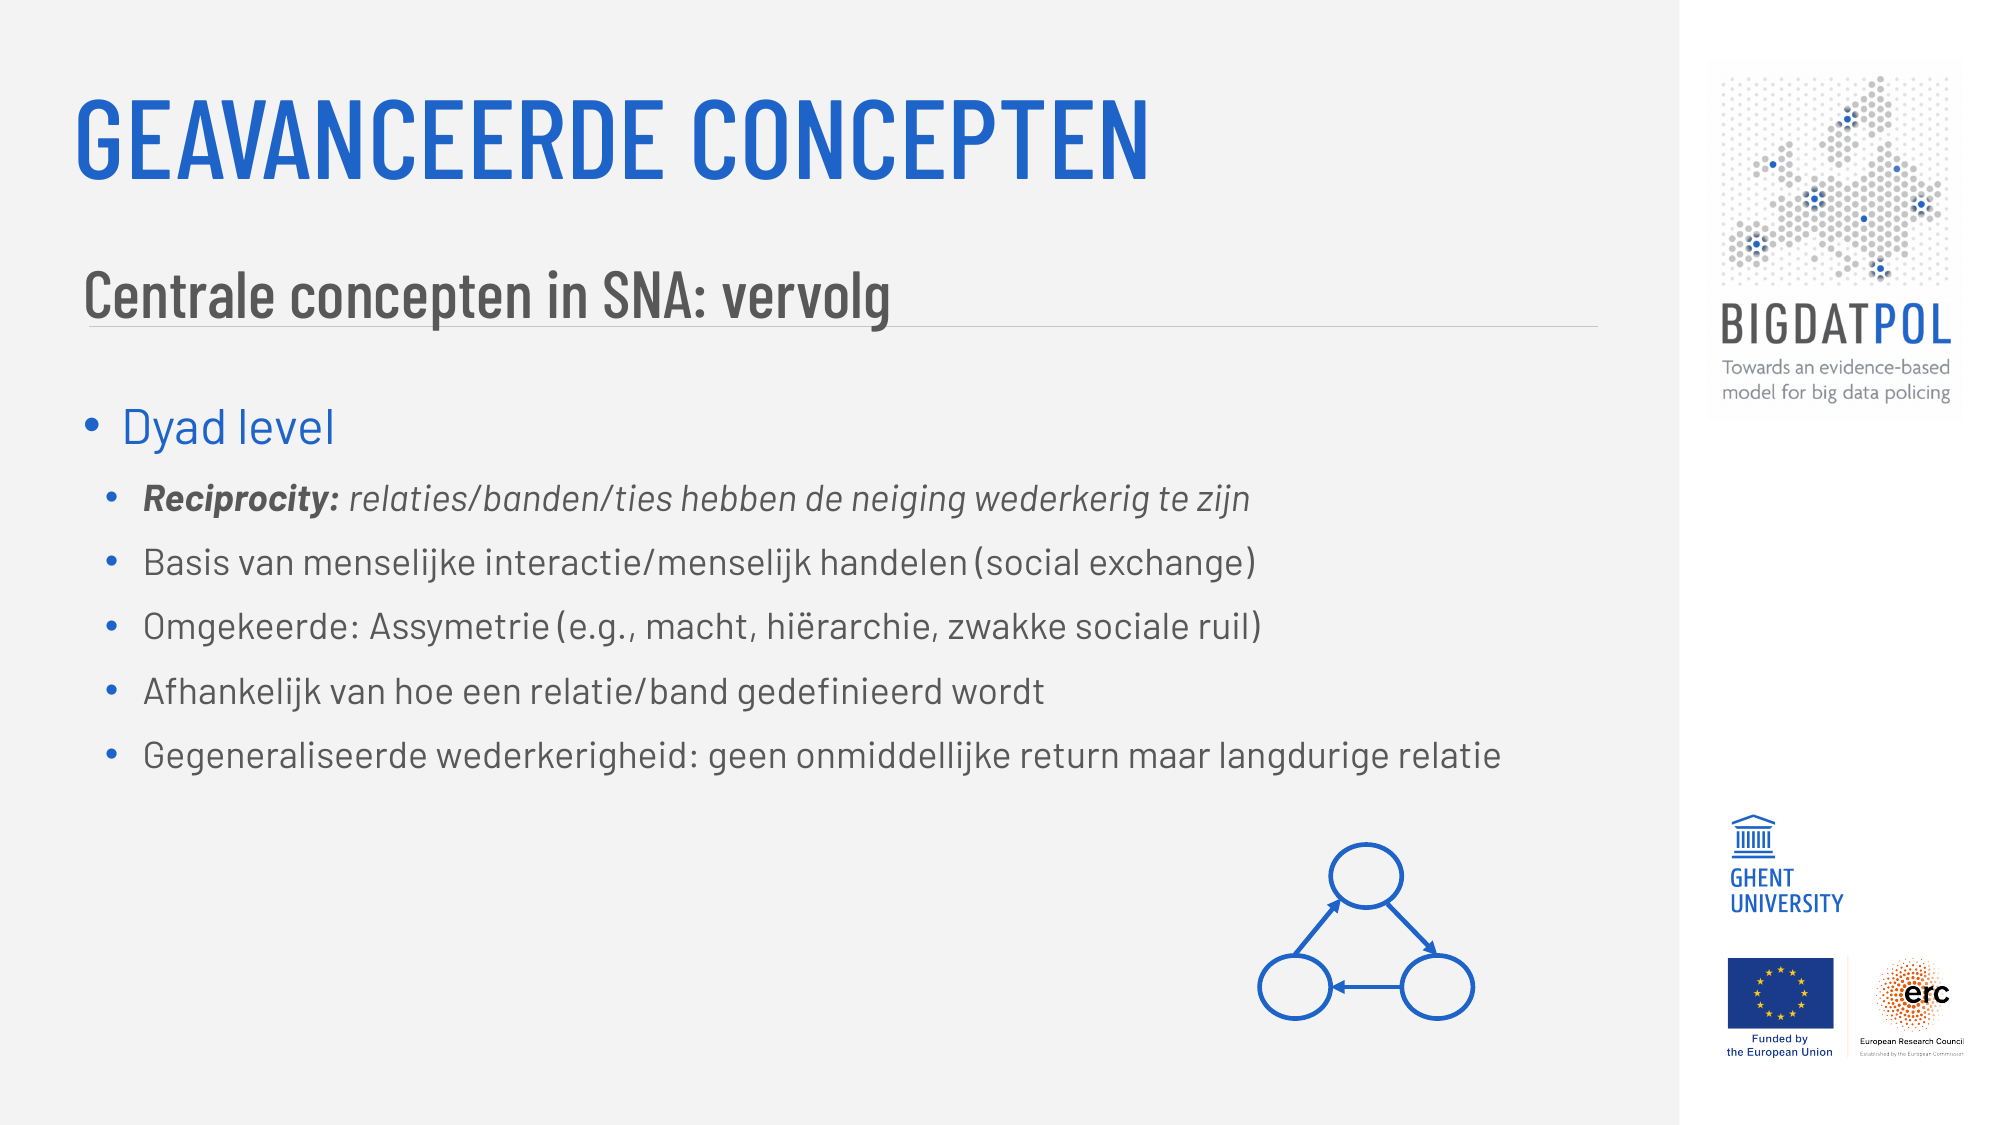

# Geavanceerde concepten
Centrale concepten in SNA: vervolg
Dyad level
Reciprocity: relaties/banden/ties hebben de neiging wederkerig te zijn
Basis van menselijke interactie/menselijk handelen (social exchange)
Omgekeerde: Assymetrie (e.g., macht, hiërarchie, zwakke sociale ruil)
Afhankelijk van hoe een relatie/band gedefinieerd wordt
Gegeneraliseerde wederkerigheid: geen onmiddellijke return maar langdurige relatie